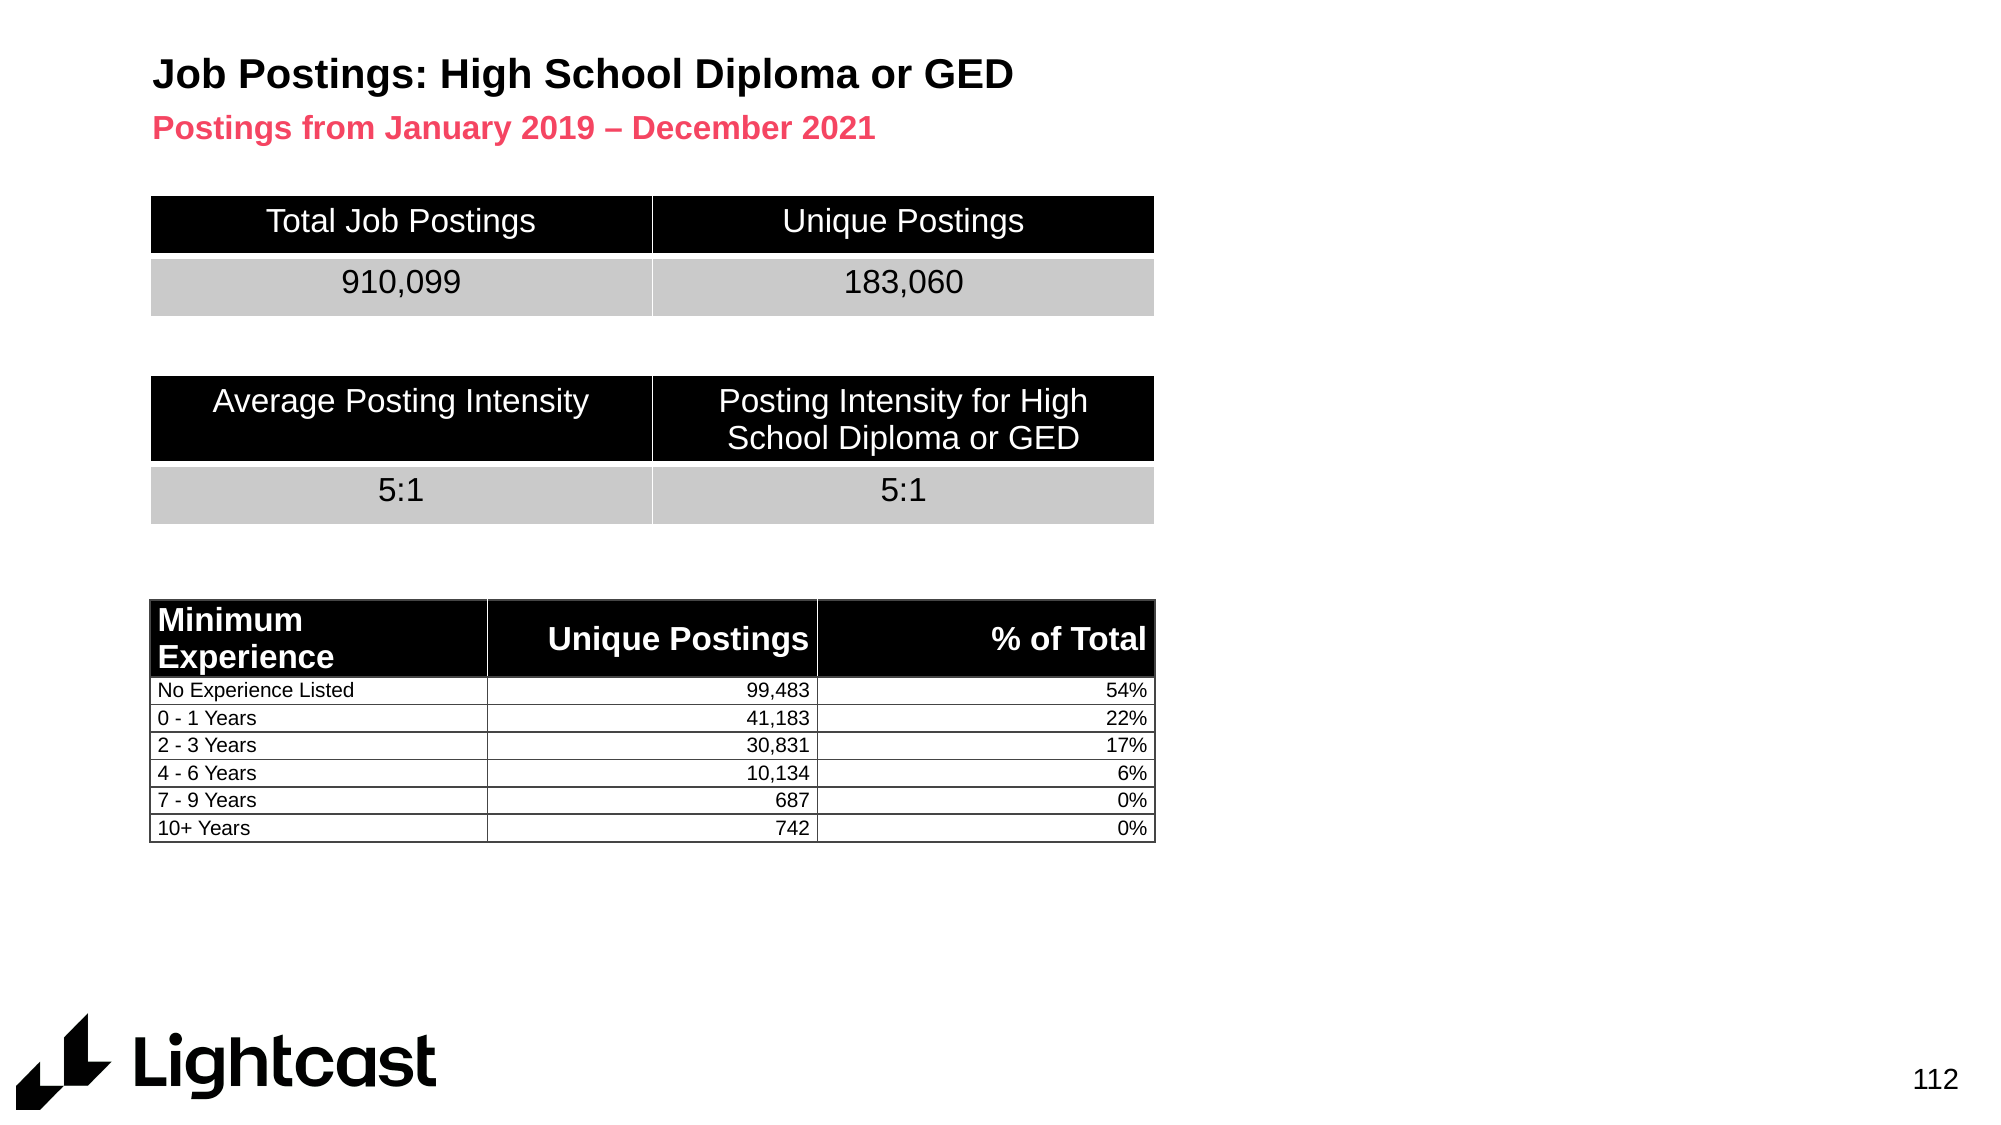

# Job Postings: High School Diploma or GED
Postings from January 2019 – December 2021
| Total Job Postings | Unique Postings |
| --- | --- |
| 910,099 | 183,060 |
| Average Posting Intensity | Posting Intensity for High School Diploma or GED |
| --- | --- |
| 5:1 | 5:1 |
| Minimum Experience | Unique Postings | % of Total |
| --- | --- | --- |
| No Experience Listed | 99,483 | 54% |
| 0 - 1 Years | 41,183 | 22% |
| 2 - 3 Years | 30,831 | 17% |
| 4 - 6 Years | 10,134 | 6% |
| 7 - 9 Years | 687 | 0% |
| 10+ Years | 742 | 0% |